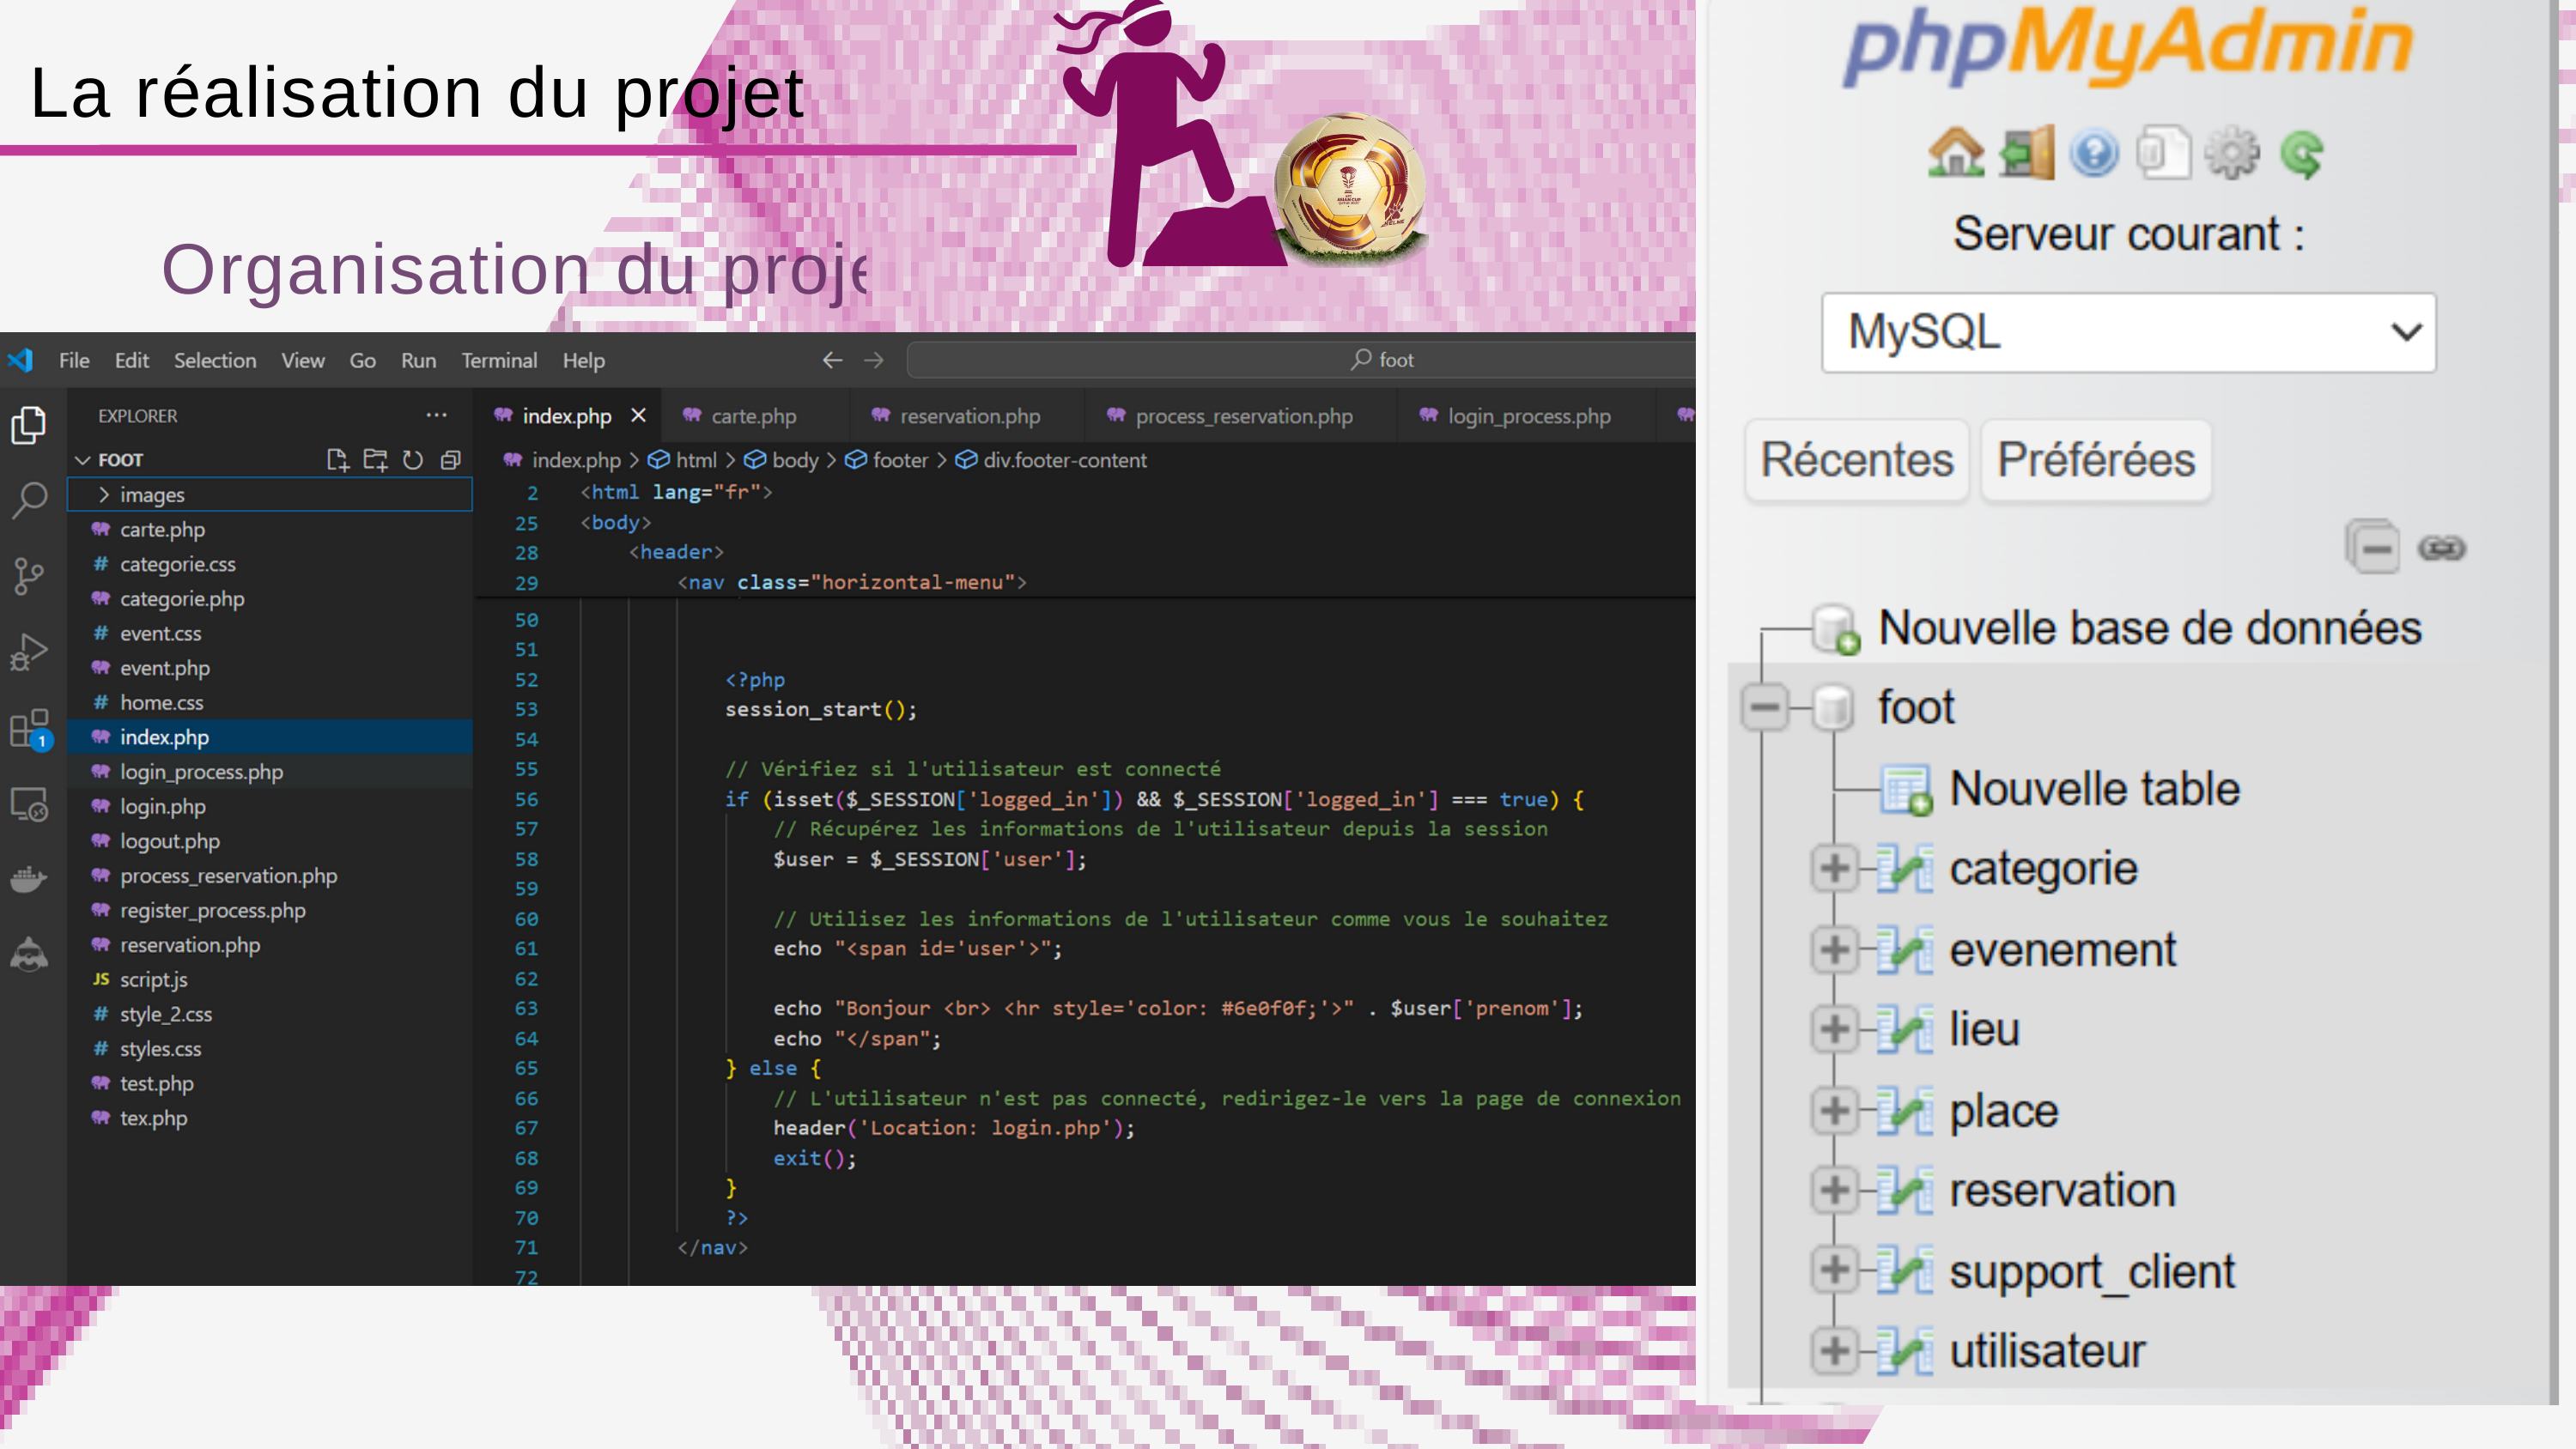

La réalisation du projet

Organisation du projet